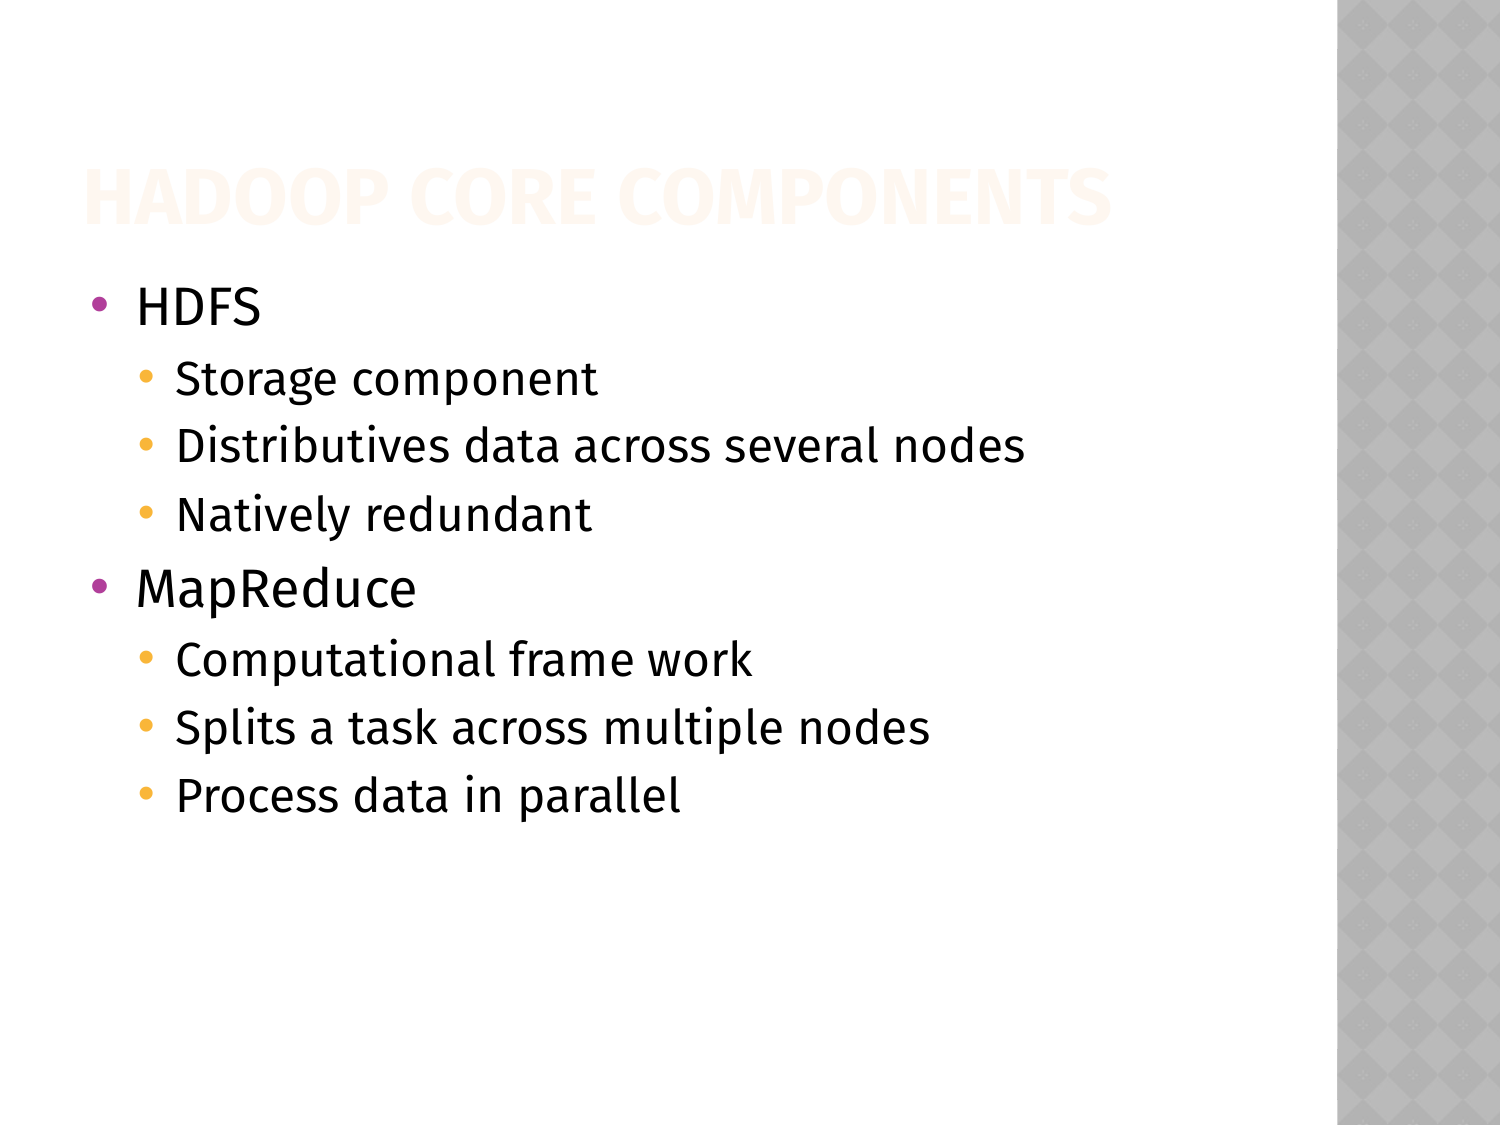

# HADOOP CORE COMPONENTS
HDFS
Storage component
Distributives data across several nodes
Natively redundant
MapReduce
Computational frame work
Splits a task across multiple nodes
Process data in parallel